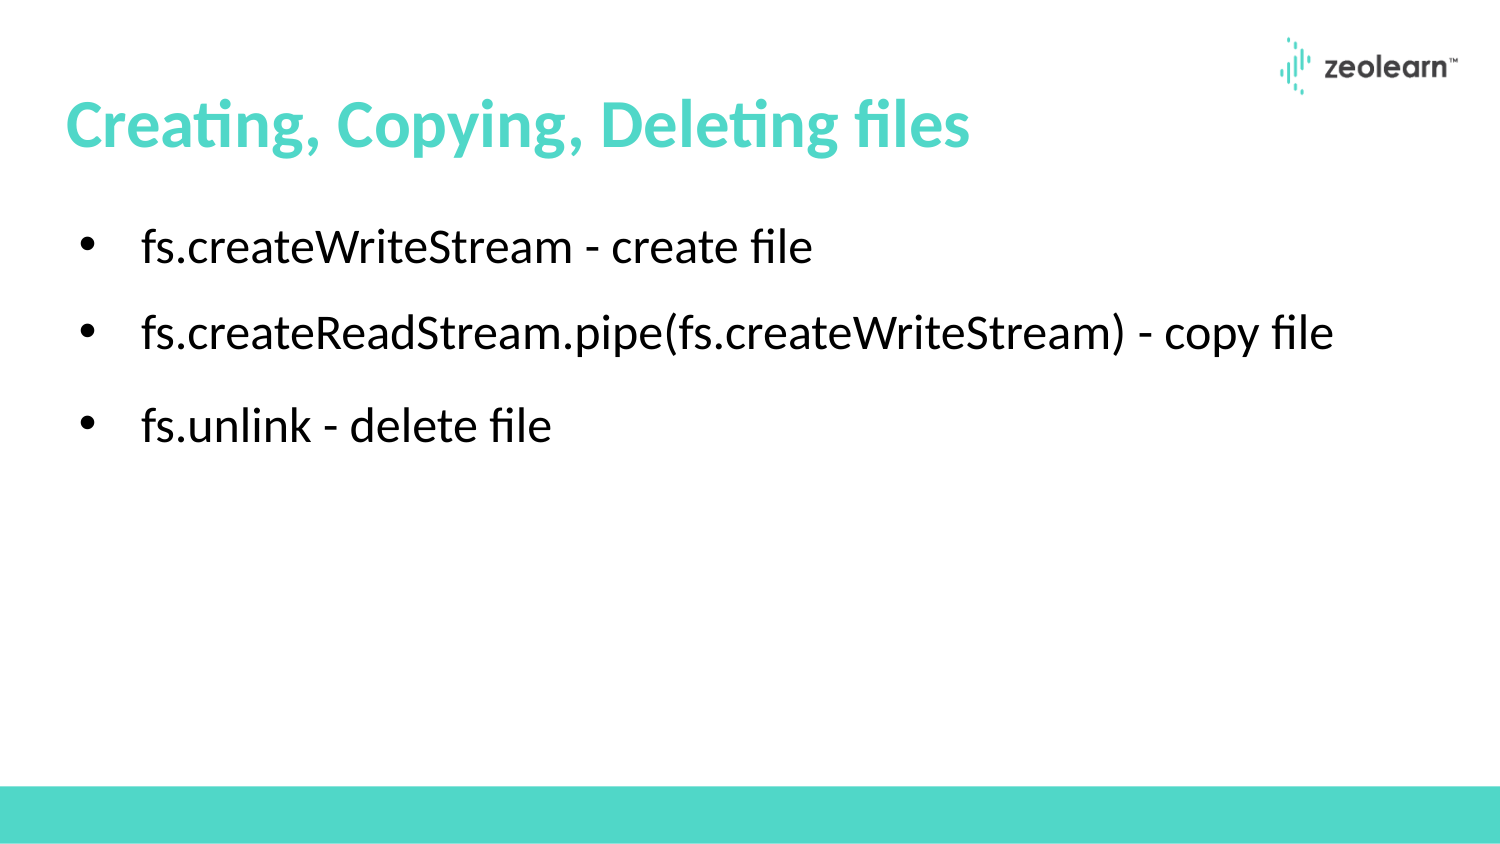

# Creating, Copying, Deleting files
fs.createWriteStream - create file
fs.createReadStream.pipe(fs.createWriteStream) - copy file
fs.unlink - delete file